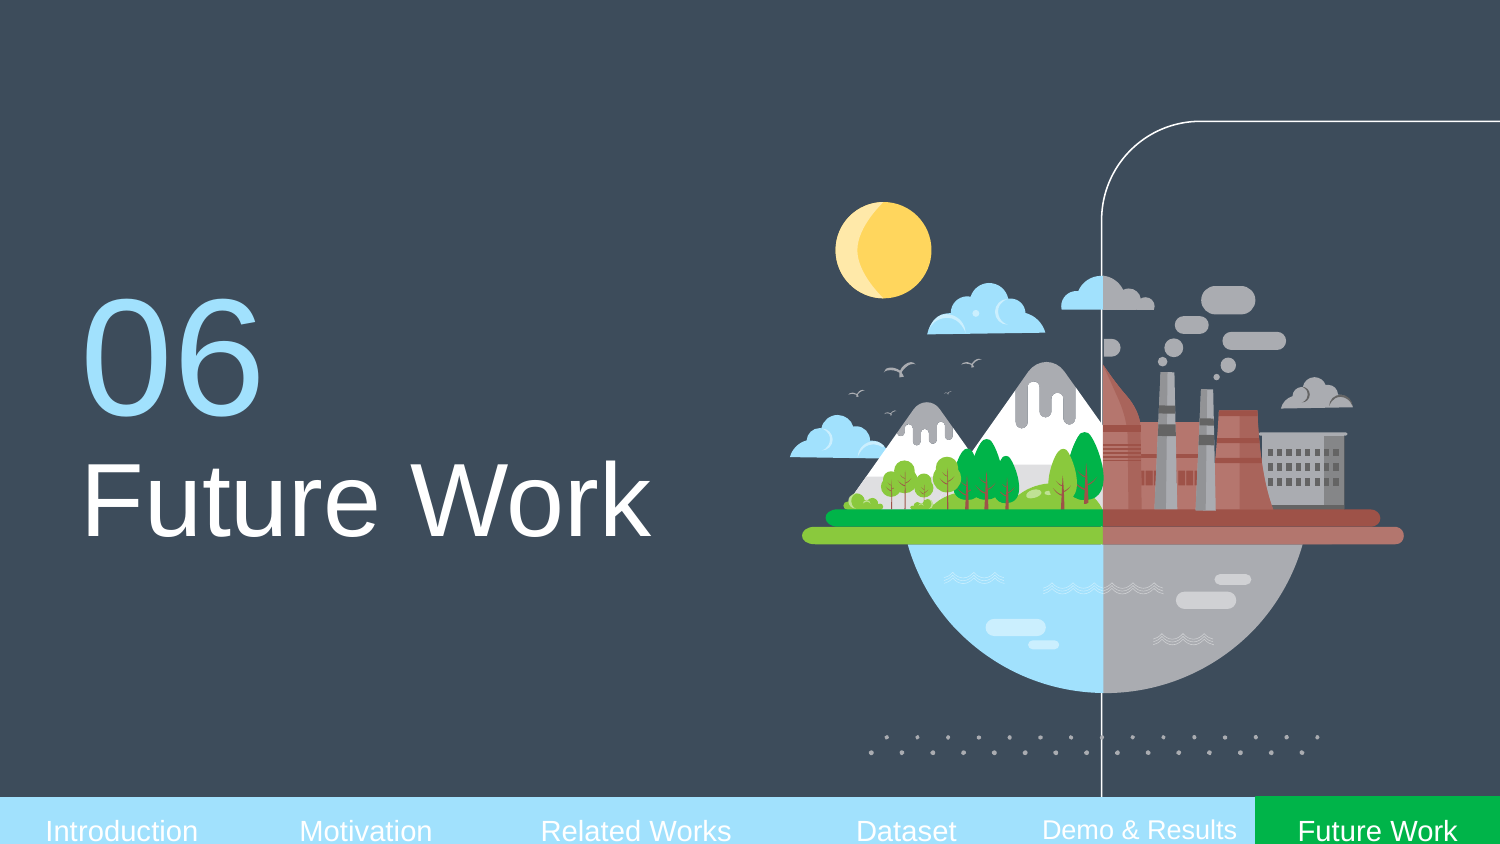

06
# Future Work

Introduction
Dataset
Demo & Results

Future Work

Motivation
Related Works